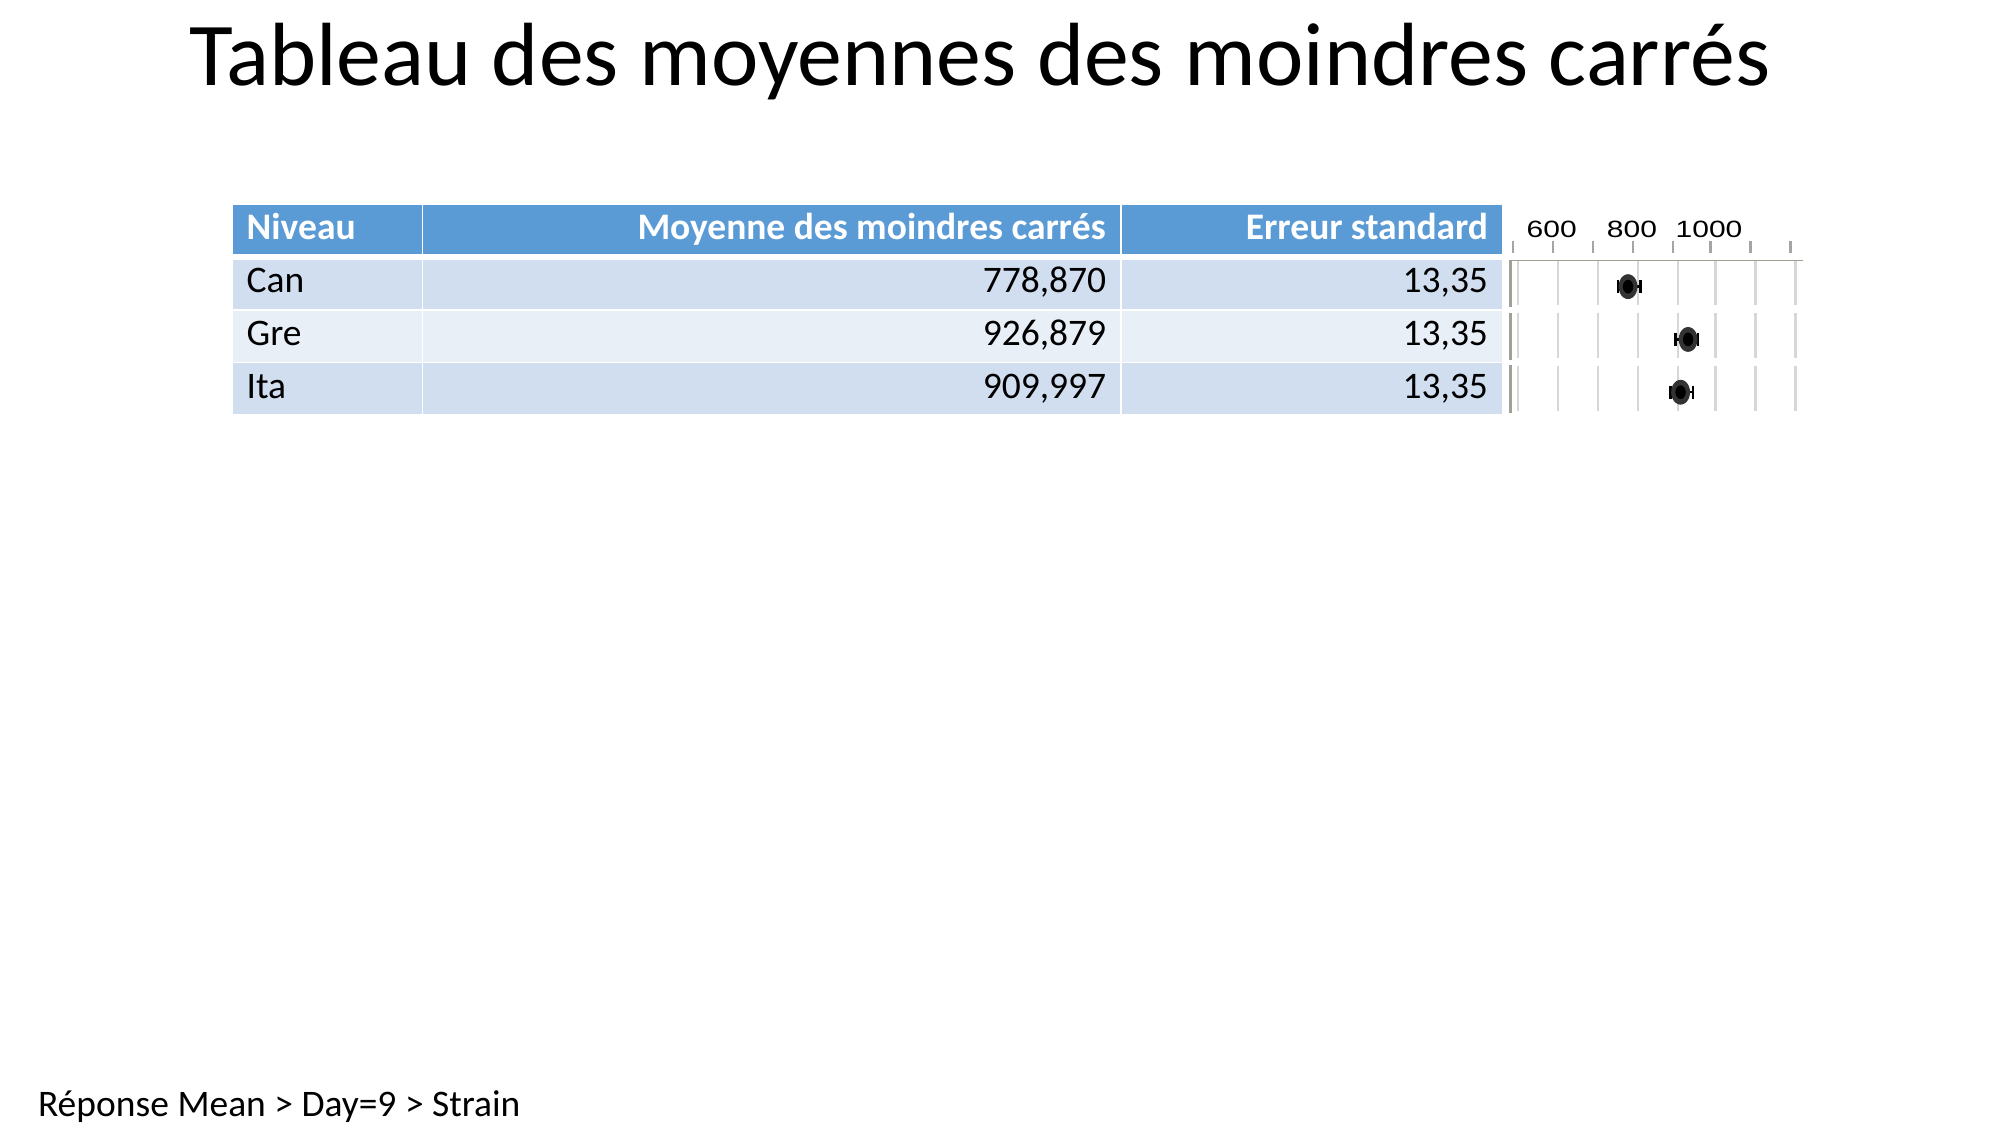

# Tableau des moyennes des moindres carrés
| Niveau | Moyenne des moindres carrés | Erreur standard |  |
| --- | --- | --- | --- |
| Can | 778,870 | 13,35 |  |
| Gre | 926,879 | 13,35 |  |
| Ita | 909,997 | 13,35 |  |
Réponse Mean > Day=9 > Strain